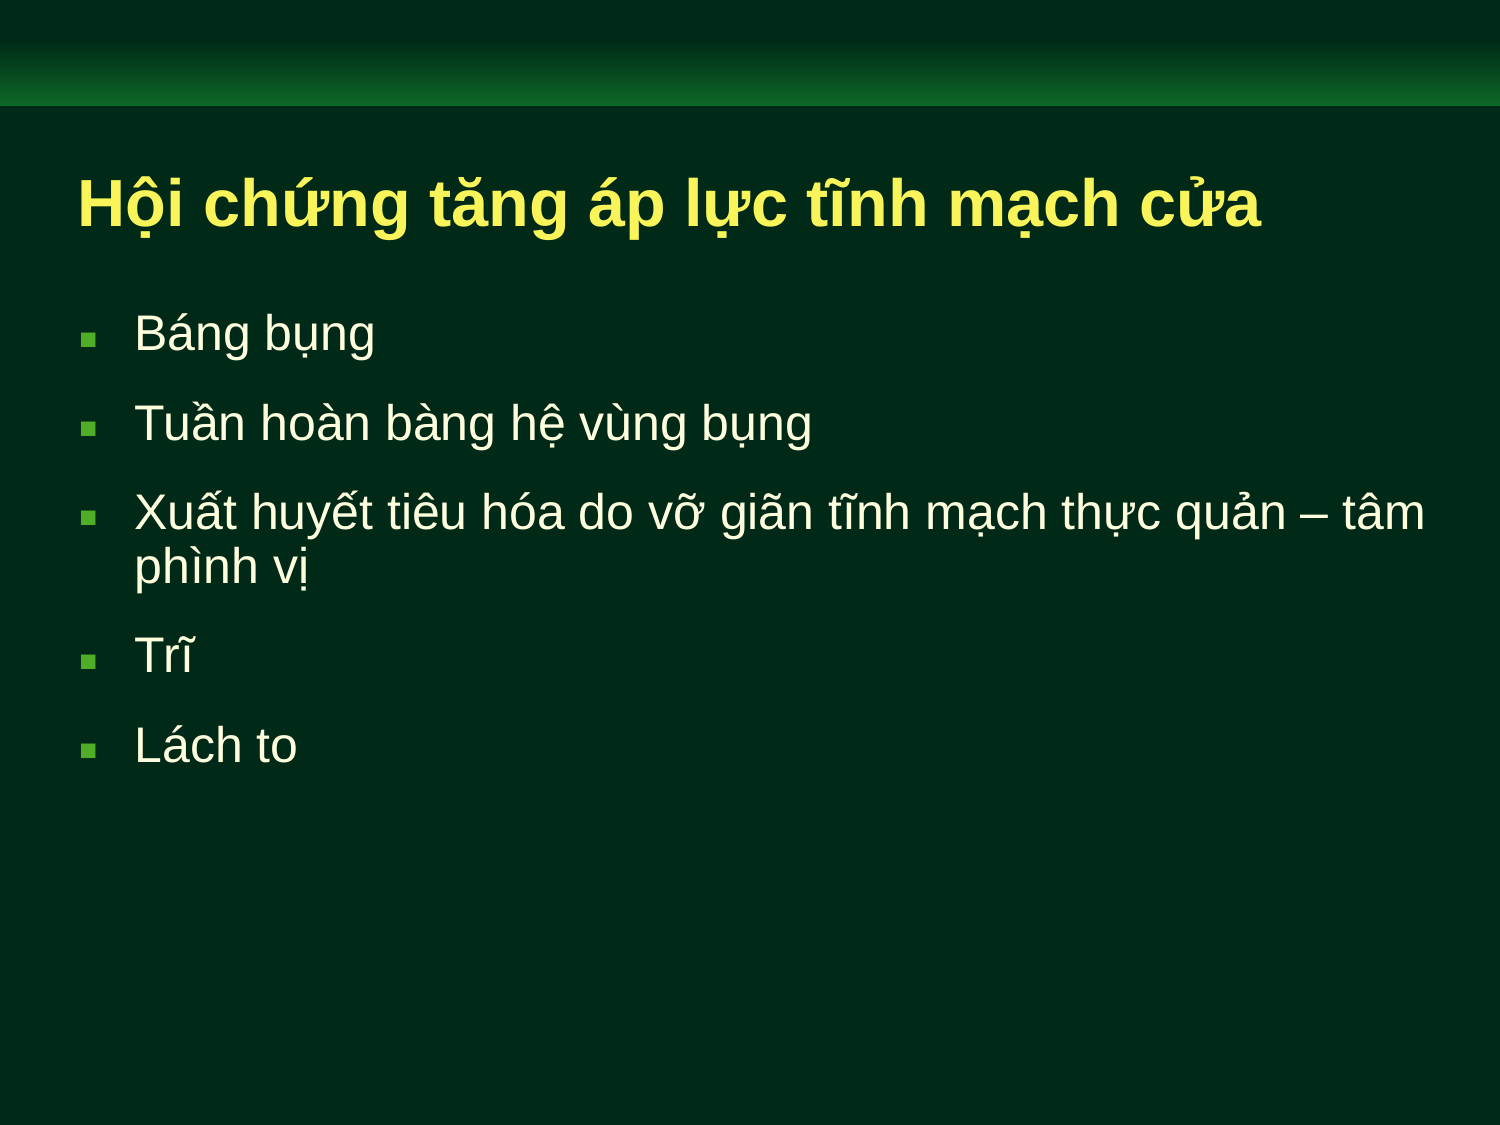

# Hội chứng tăng áp lực tĩnh mạch cửa
Báng bụng
Tuần hoàn bàng hệ vùng bụng
Xuất huyết tiêu hóa do vỡ giãn tĩnh mạch thực quản – tâm phình vị
Trĩ
Lách to